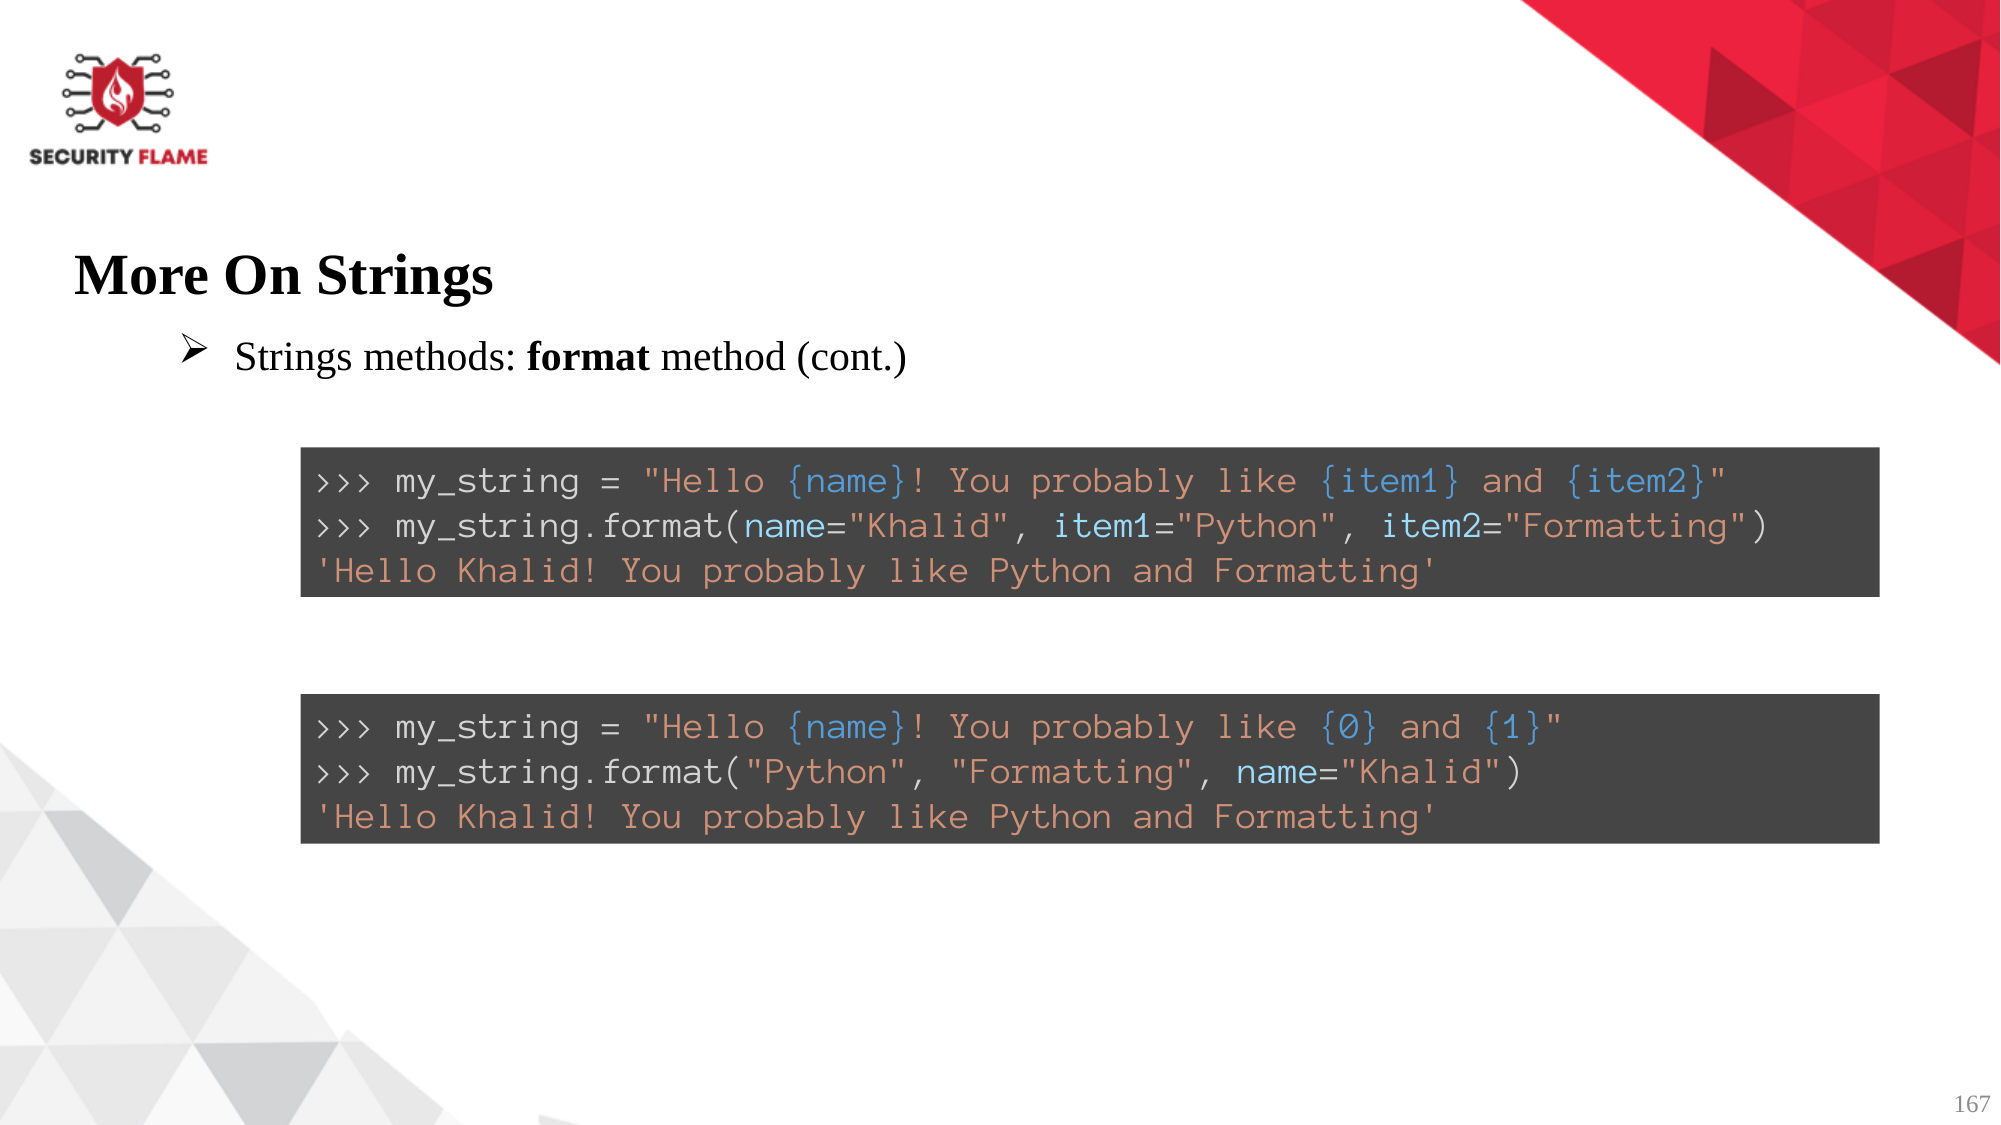

More On Strings
Strings methods: format method (cont.)
>>> my_string = "Hello {name}! You probably like {item1} and {item2}"
>>> my_string.format(name="Khalid", item1="Python", item2="Formatting")
'Hello Khalid! You probably like Python and Formatting'
>>> my_string = "Hello {name}! You probably like {0} and {1}"
>>> my_string.format("Python", "Formatting", name="Khalid")
'Hello Khalid! You probably like Python and Formatting'
167